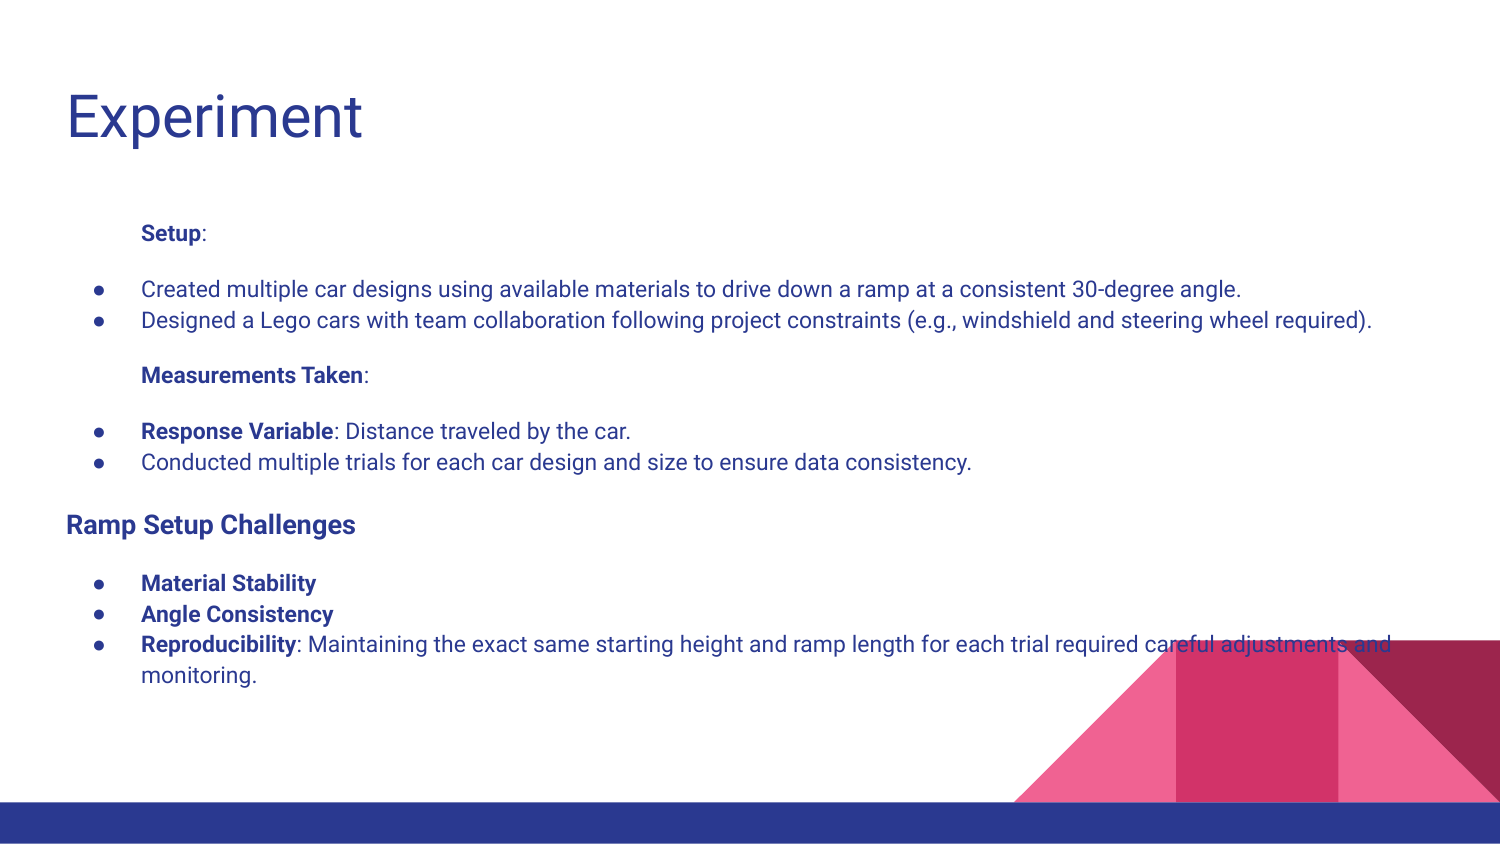

# Experiment
Setup:
Created multiple car designs using available materials to drive down a ramp at a consistent 30-degree angle.
Designed a Lego cars with team collaboration following project constraints (e.g., windshield and steering wheel required).
Measurements Taken:
Response Variable: Distance traveled by the car.
Conducted multiple trials for each car design and size to ensure data consistency.
Ramp Setup Challenges
Material Stability
Angle Consistency
Reproducibility: Maintaining the exact same starting height and ramp length for each trial required careful adjustments and monitoring.